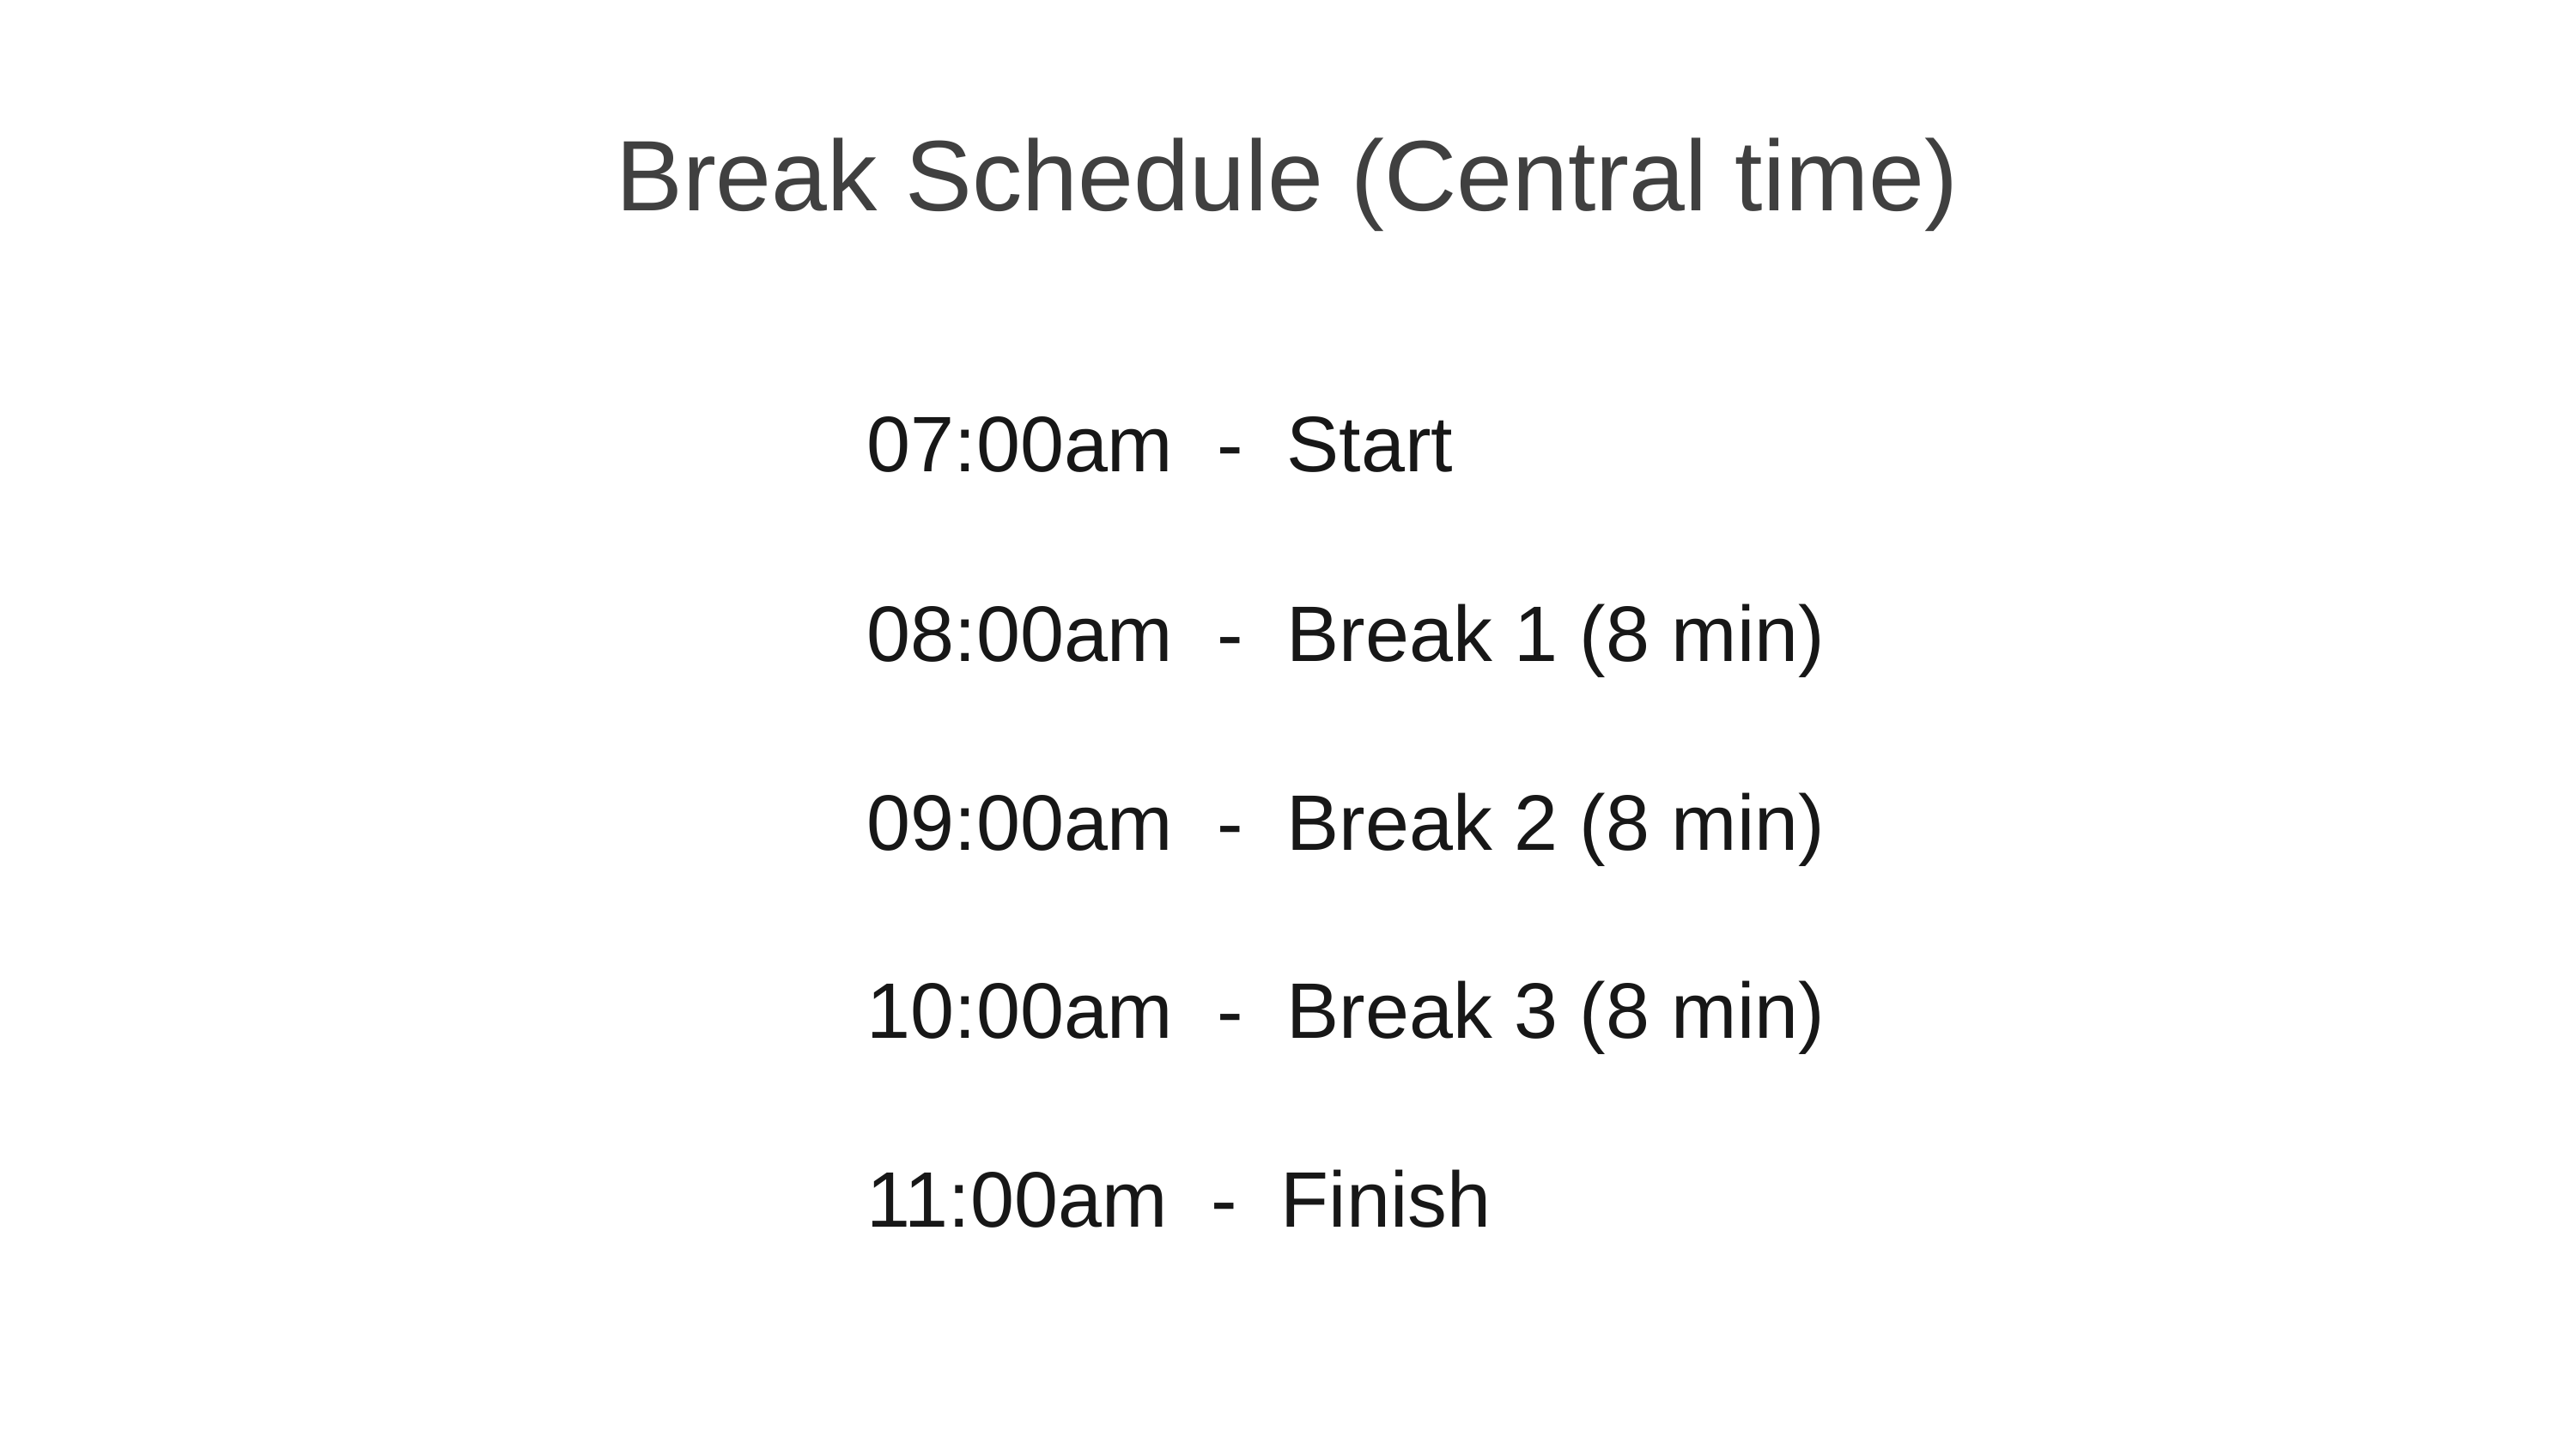

# Break Schedule (Central time)

07:00am  -  Start
08:00am  -  Break 1 (8 min)
09:00am  -  Break 2 (8 min)
10:00am  -  Break 3 (8 min)
11:00am  -  Finish